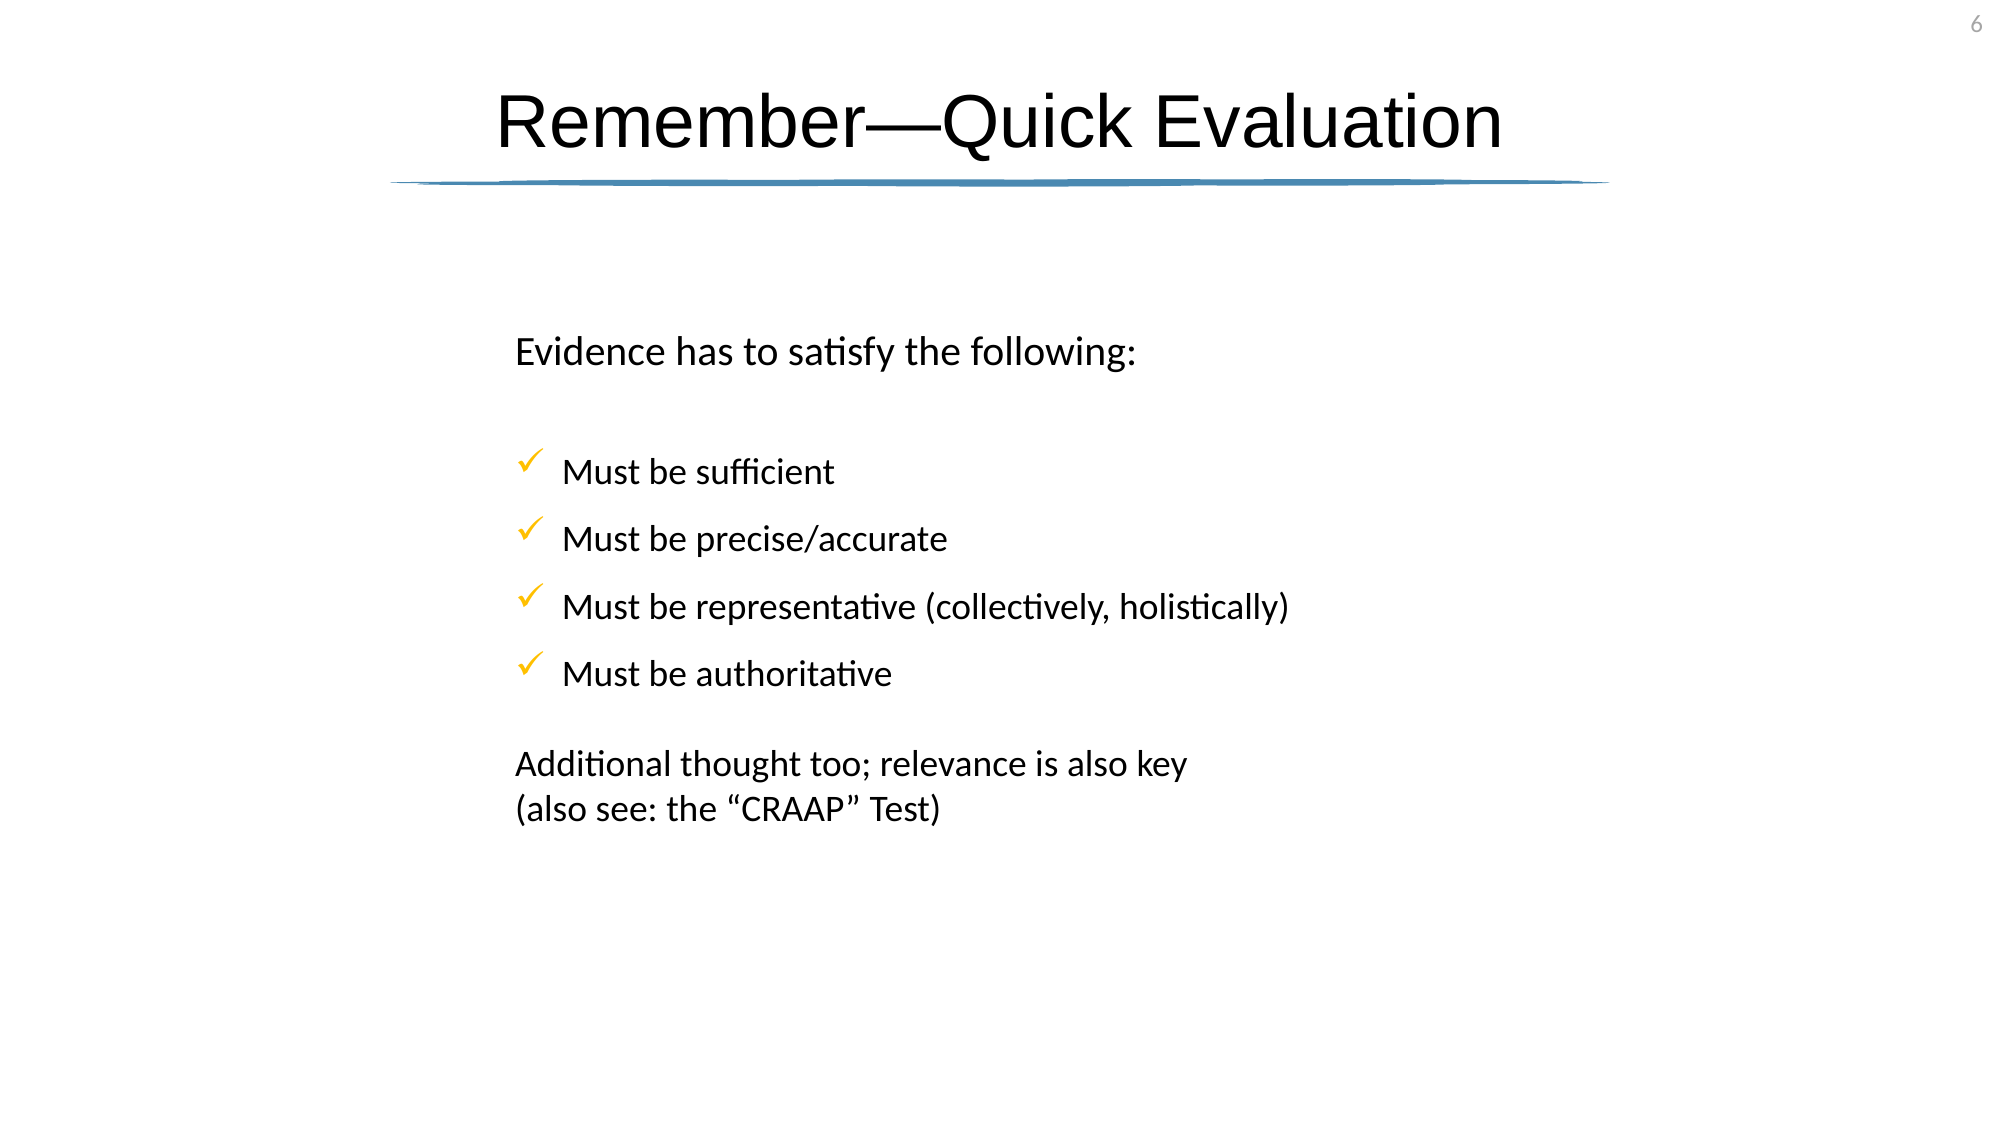

# Remember—Quick Evaluation
Evidence has to satisfy the following:

Must be sufficient
Must be precise/accurate
Must be representative (collectively, holistically)
Must be authoritative

Additional thought too; relevance is also key
(also see: the “CRAAP” Test)